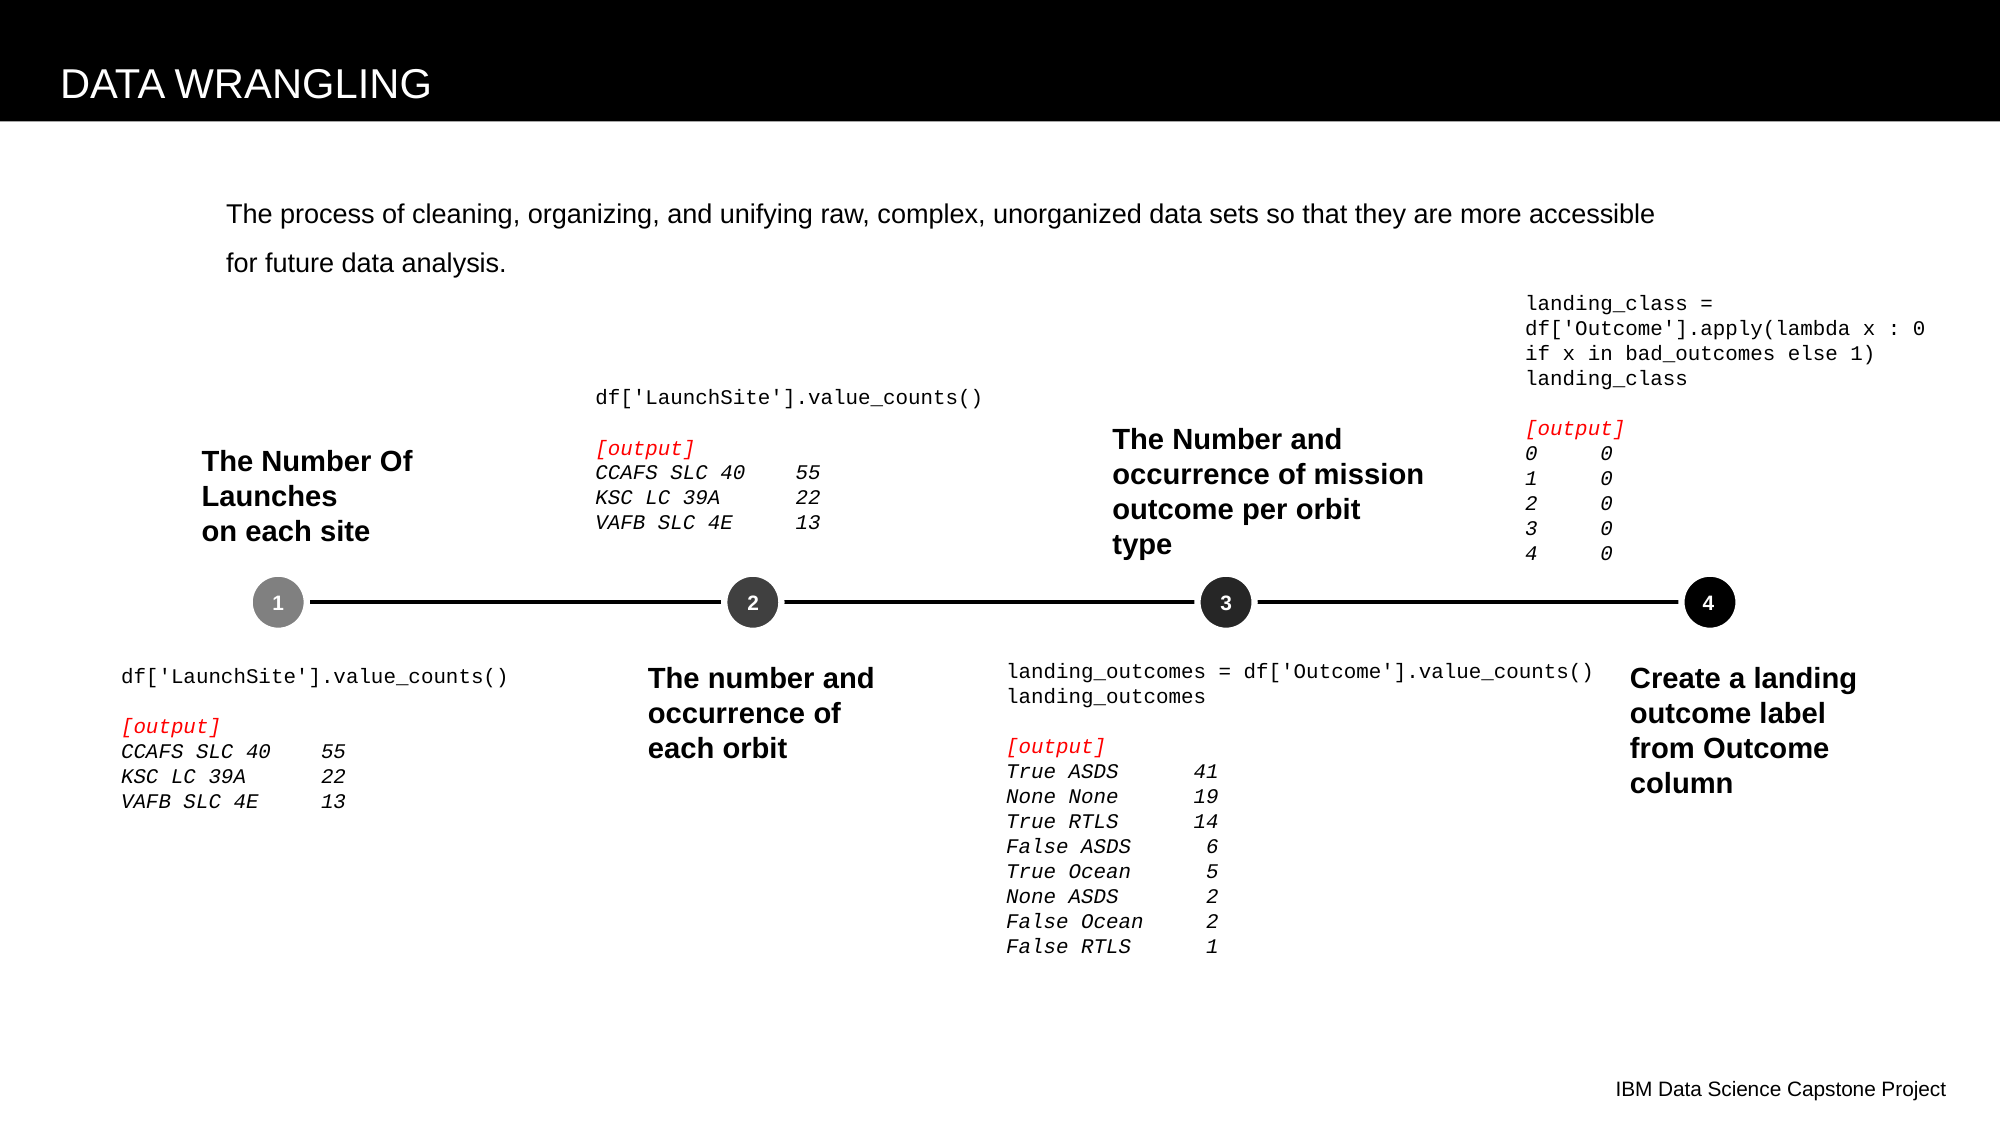

DATA WRANGLING
The process of cleaning, organizing, and unifying raw, complex, unorganized data sets so that they are more accessible for future data analysis.
landing_class = df['Outcome'].apply(lambda x : 0 if x in bad_outcomes else 1)
landing_class

[output]
0     0
1     0
2     0
3     0
4     0
df['LaunchSite'].value_counts()

[output]
CCAFS SLC 40    55
KSC LC 39A      22
VAFB SLC 4E     13
The Number and occurrence of mission outcome per orbit type
The Number Of
Launches
on each site

1
2
3
4
landing_outcomes = df['Outcome'].value_counts()
landing_outcomes

[output]
True ASDS      41
None None      19
True RTLS      14
False ASDS      6
True Ocean      5
None ASDS       2
False Ocean     2
False RTLS      1
The number and occurrence of each orbit
Create a landing outcome label from Outcome column
df['LaunchSite'].value_counts()

[output]
CCAFS SLC 40    55
KSC LC 39A      22
VAFB SLC 4E     13
IBM Data Science Capstone Project